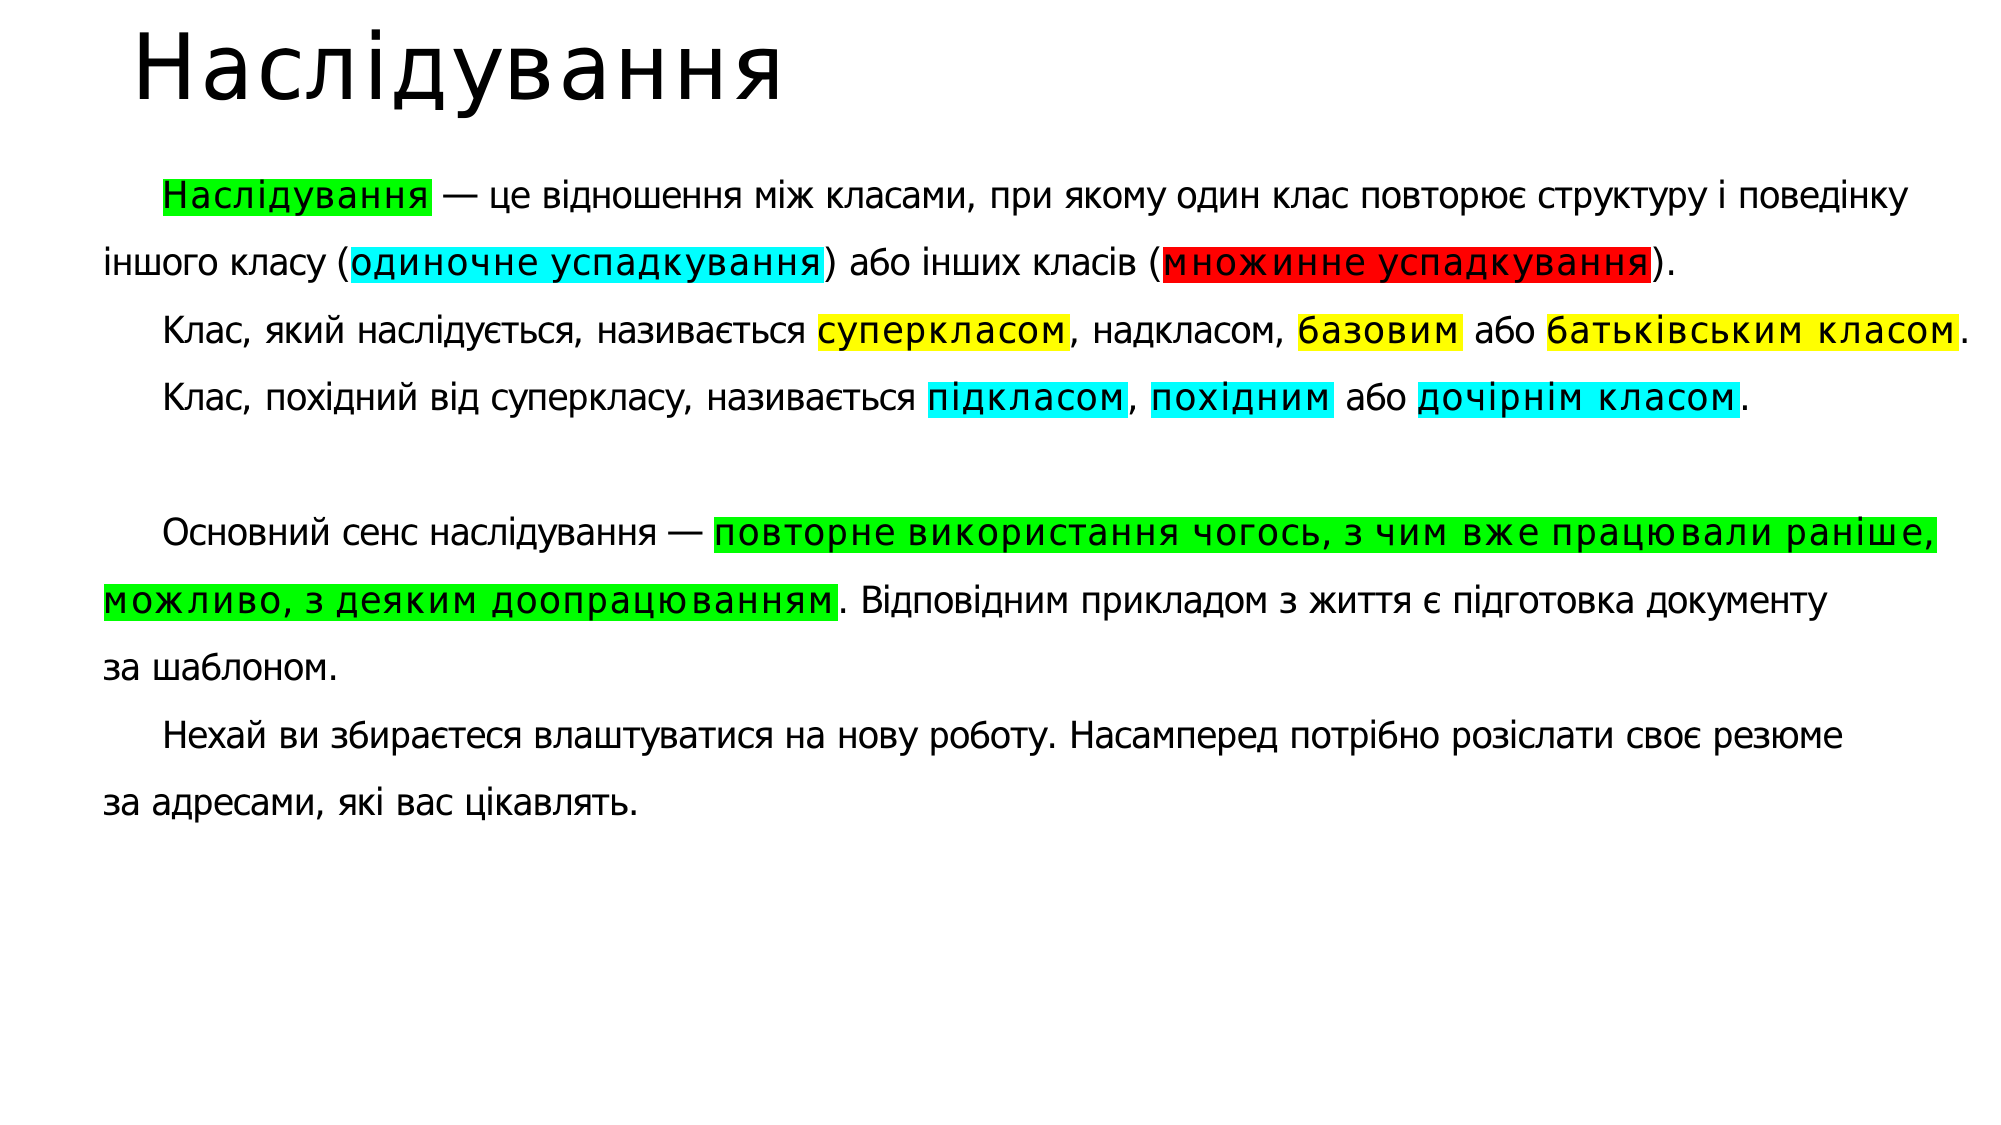

# Наслідування
Наслідування — це відношення між класами, при якому один клас повторює структуру і поведінку іншого класу (одиночне успадкування) або інших класів (множинне успадкування).
Клас, який наслідується, називається суперкласом, надкласом, базовим або батьківським класом.
Клас, похідний від суперкласу, називається підкласом, похідним або дочірнім класом.

Основний сенс наслідування — повторне використання чогось, з чим вже працювали раніше, можливо, з деяким доопрацюванням. Відповідним прикладом з життя є підготовка документу за шаблоном.
Нехай ви збираєтеся влаштуватися на нову роботу. Насамперед потрібно розіслати своє резюме за адресами, які вас цікавлять.